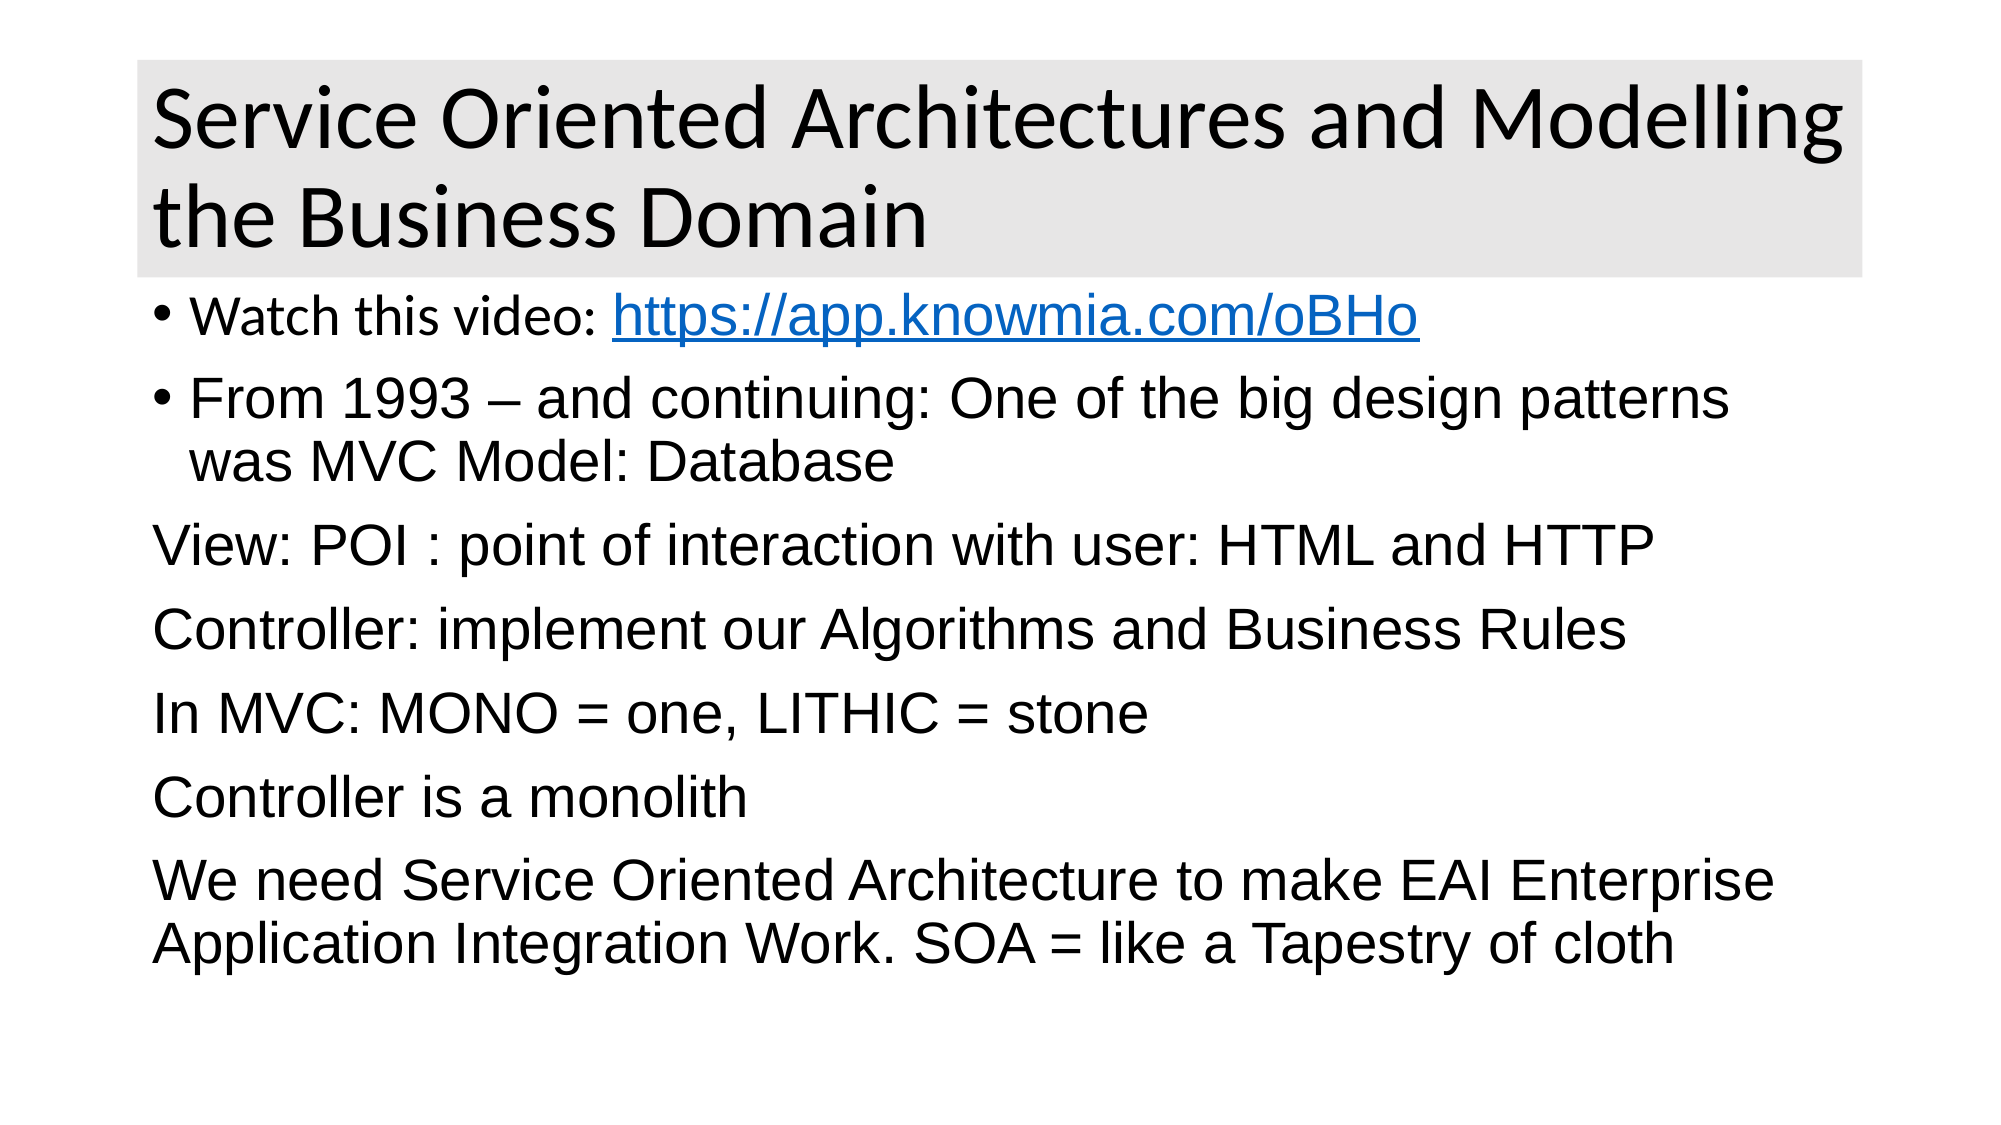

# Service Oriented Architectures and Modelling the Business Domain
Watch this video: https://app.knowmia.com/oBHo
From 1993 – and continuing: One of the big design patterns was MVC Model: Database
View: POI : point of interaction with user: HTML and HTTP
Controller: implement our Algorithms and Business Rules
In MVC: MONO = one, LITHIC = stone
Controller is a monolith
We need Service Oriented Architecture to make EAI Enterprise Application Integration Work. SOA = like a Tapestry of cloth